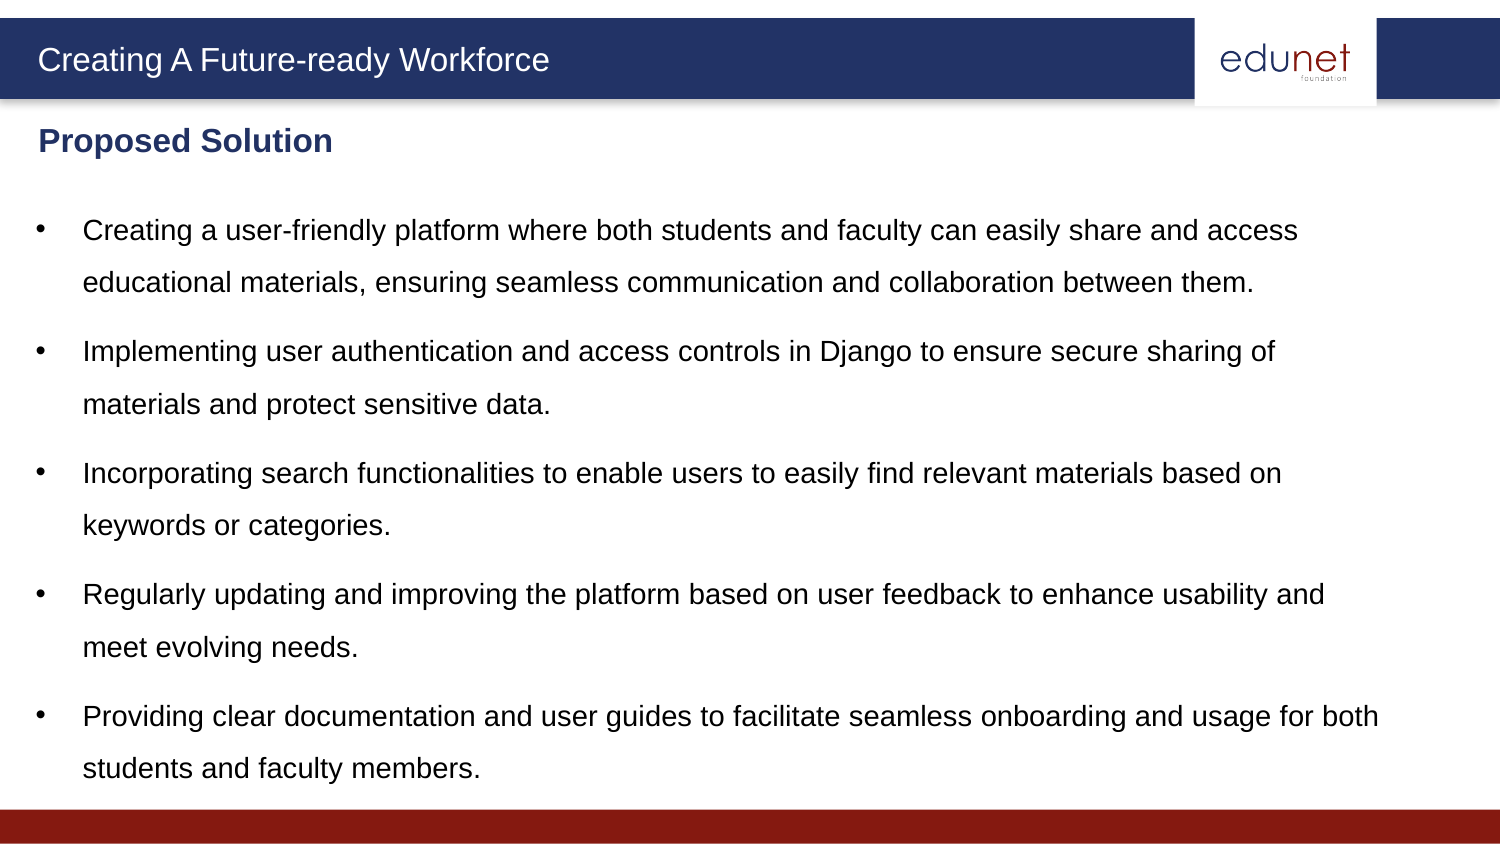

Proposed Solution
Creating a user-friendly platform where both students and faculty can easily share and access educational materials, ensuring seamless communication and collaboration between them.
Implementing user authentication and access controls in Django to ensure secure sharing of materials and protect sensitive data.
Incorporating search functionalities to enable users to easily find relevant materials based on keywords or categories.
Regularly updating and improving the platform based on user feedback to enhance usability and meet evolving needs.
Providing clear documentation and user guides to facilitate seamless onboarding and usage for both students and faculty members.